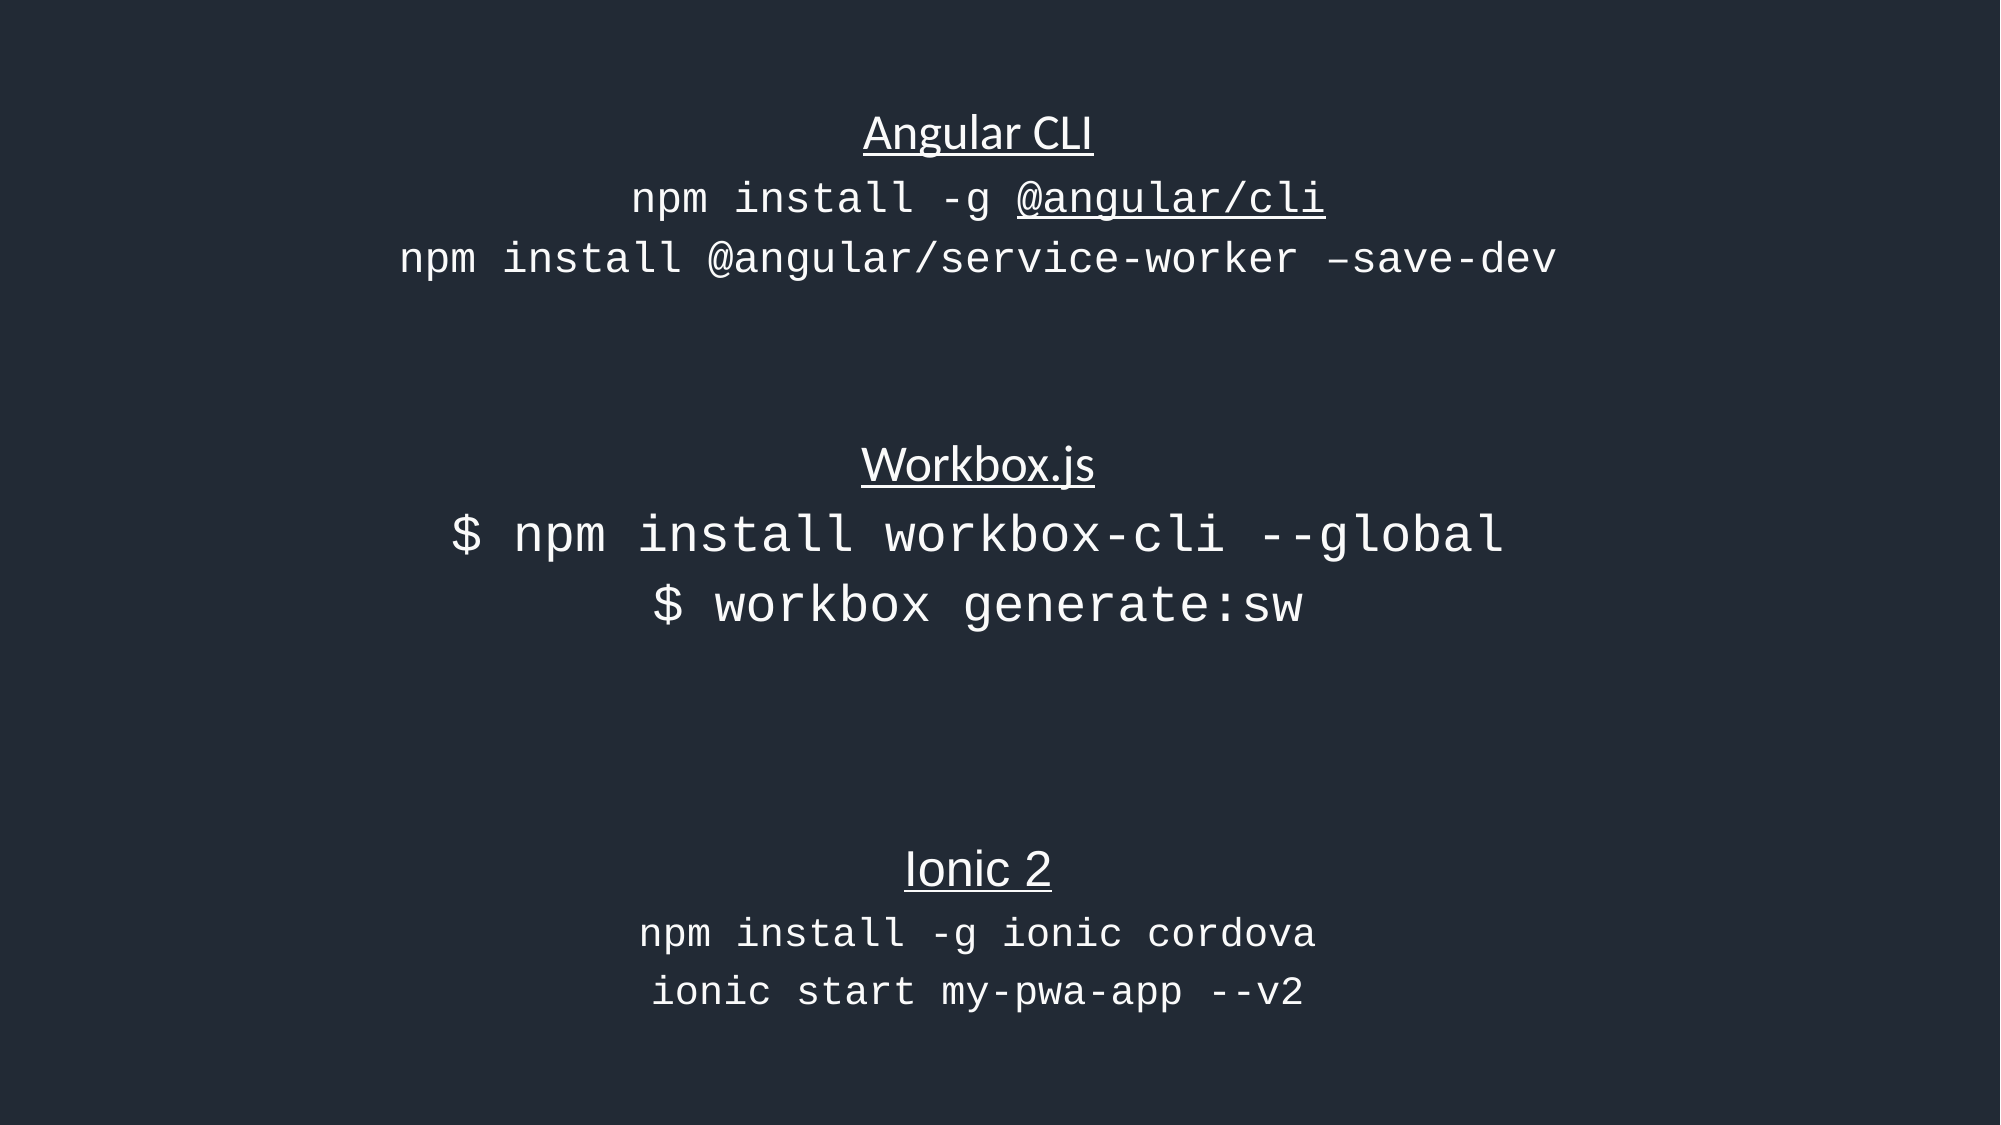

Angular CLI
npm install -g @angular/cli
npm install @angular/service-worker –save-dev

Workbox.js
$ npm install workbox-cli --global
$ workbox generate:sw

Ionic 2
npm install -g ionic cordova
ionic start my-pwa-app --v2